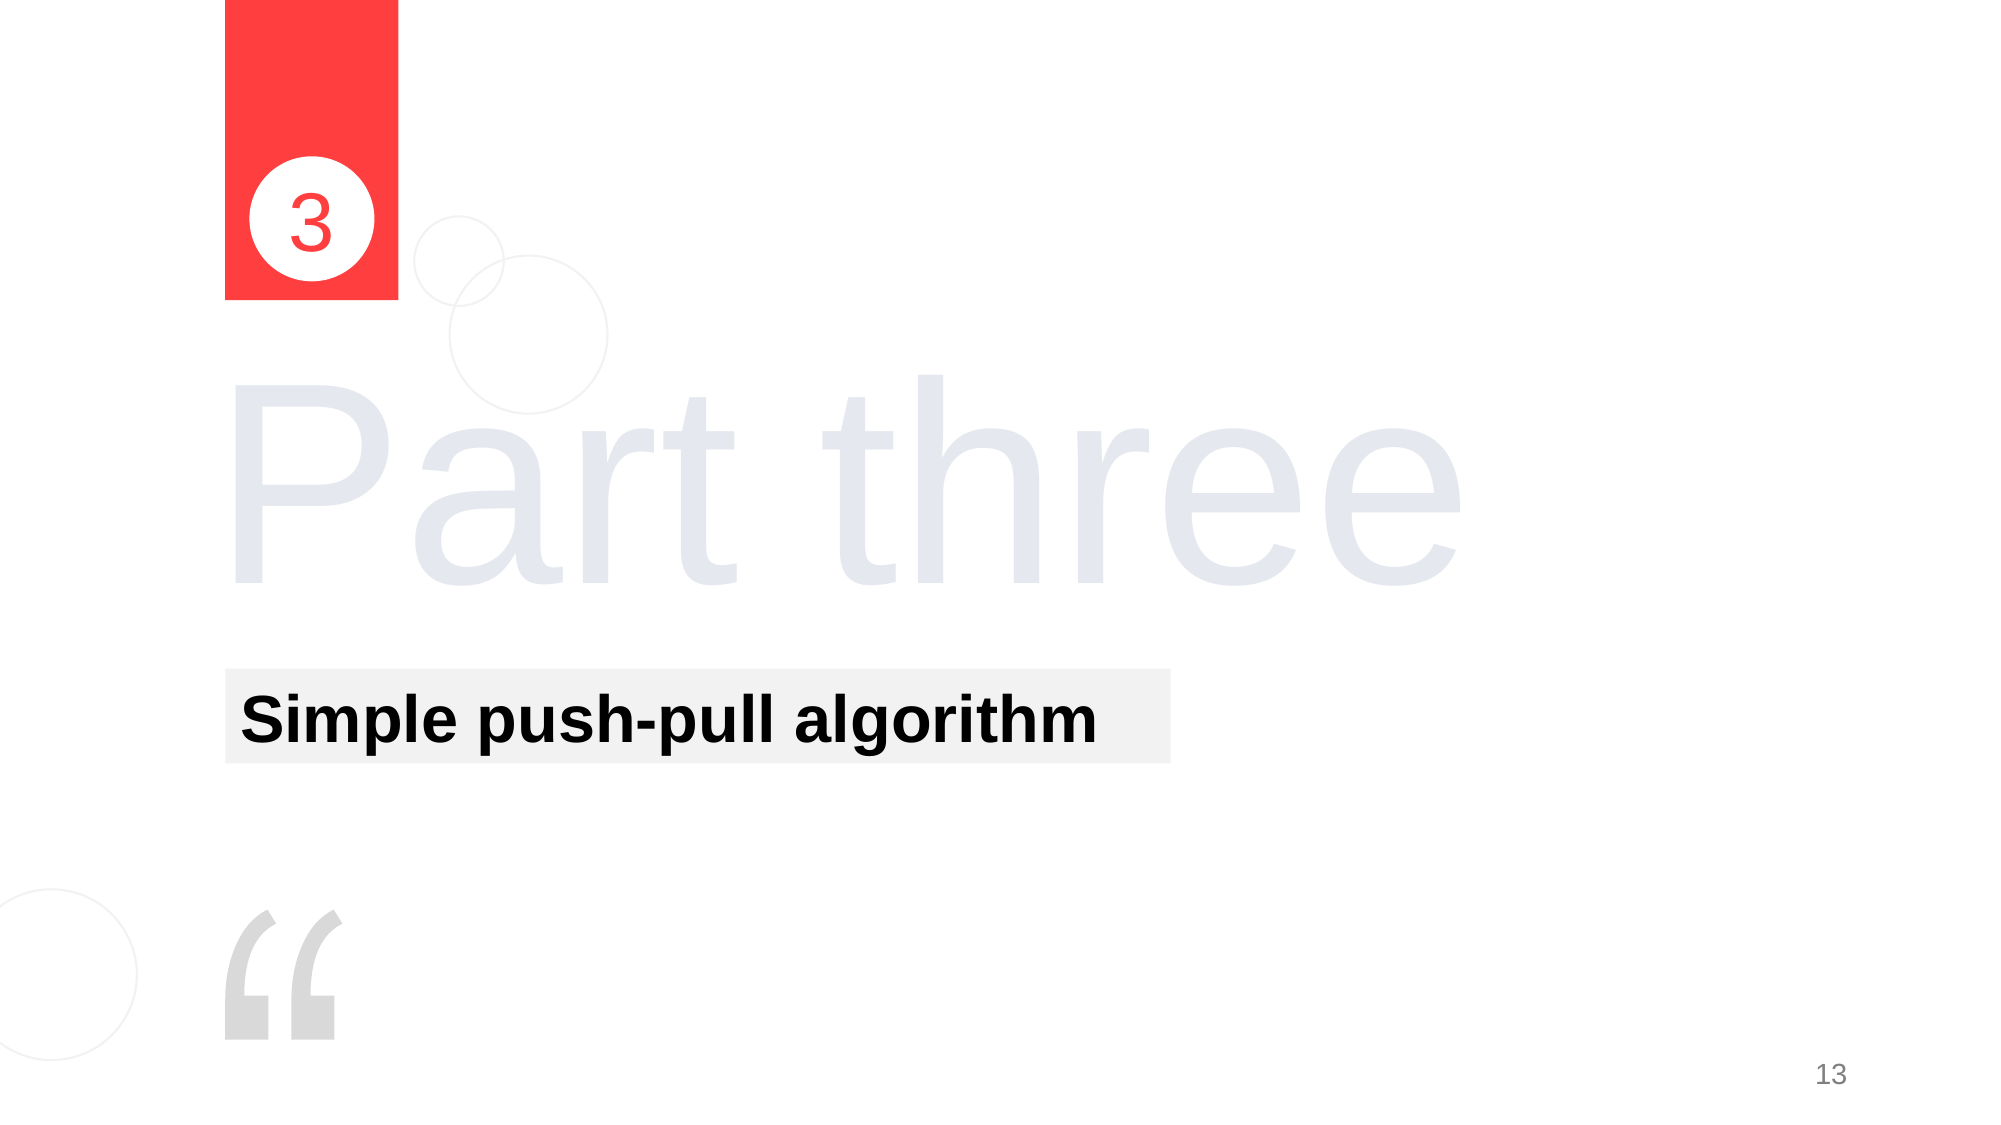

3

Part three
Simple push-pull algorithm

13